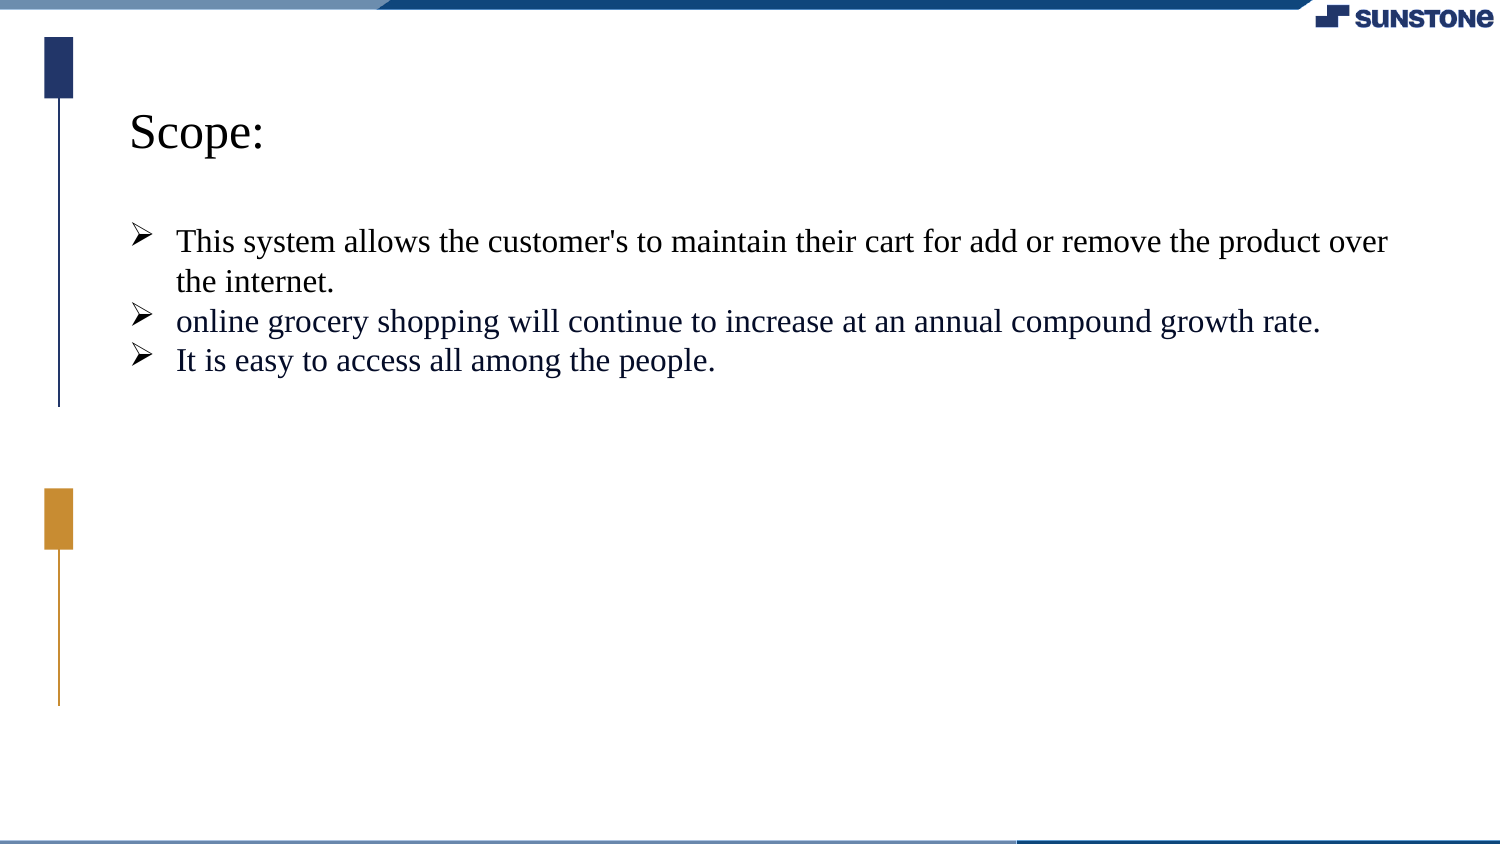

Scope:

This system allows the customer's to maintain their cart for add or remove the product over the internet.
online grocery shopping will continue to increase at an annual compound growth rate.
It is easy to access all among the people.